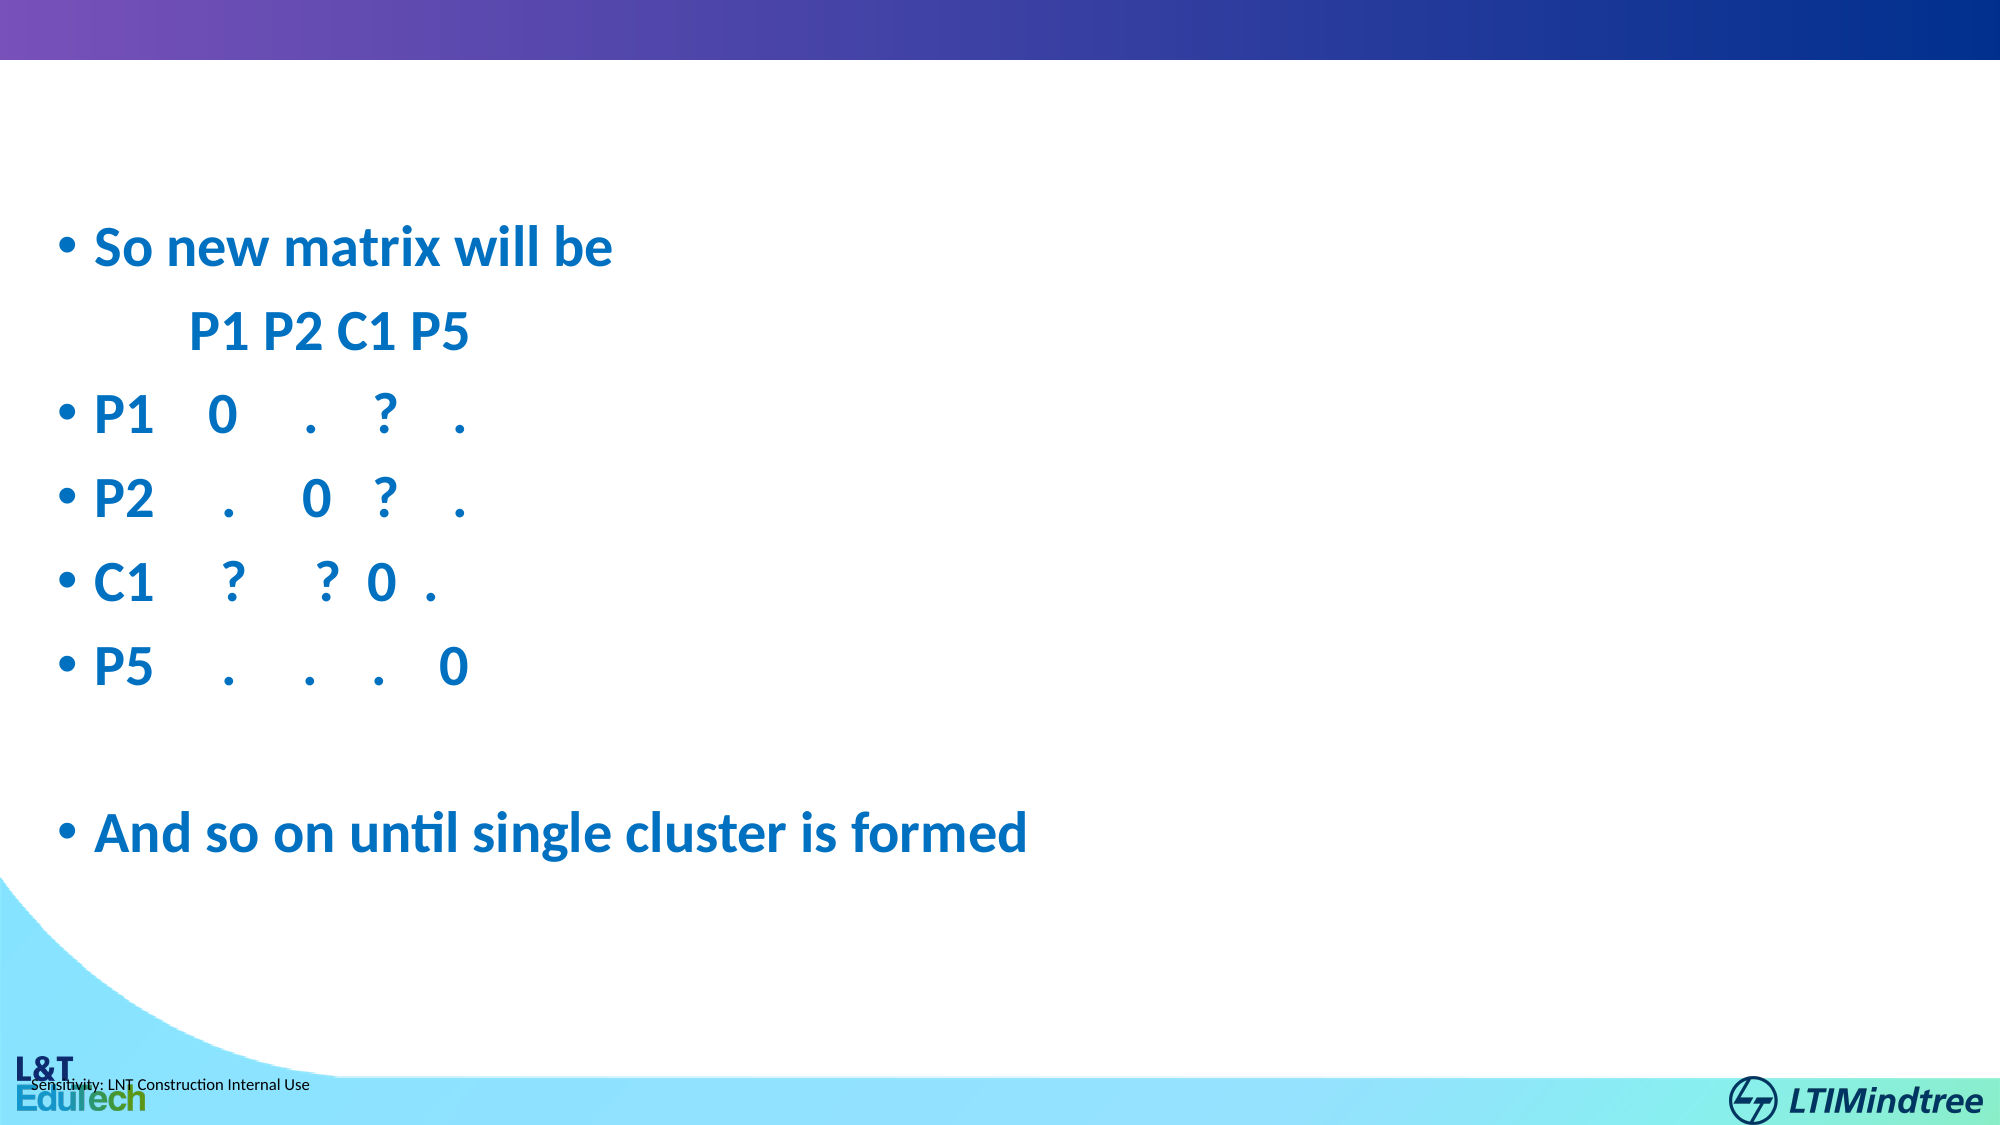

So new matrix will be
          P1 P2 C1 P5
P1    0     .    ?    .
P2     .     0   ?    .
C1     ?     ?  0  .
P5     .     .    .    0

And so on until single cluster is formed